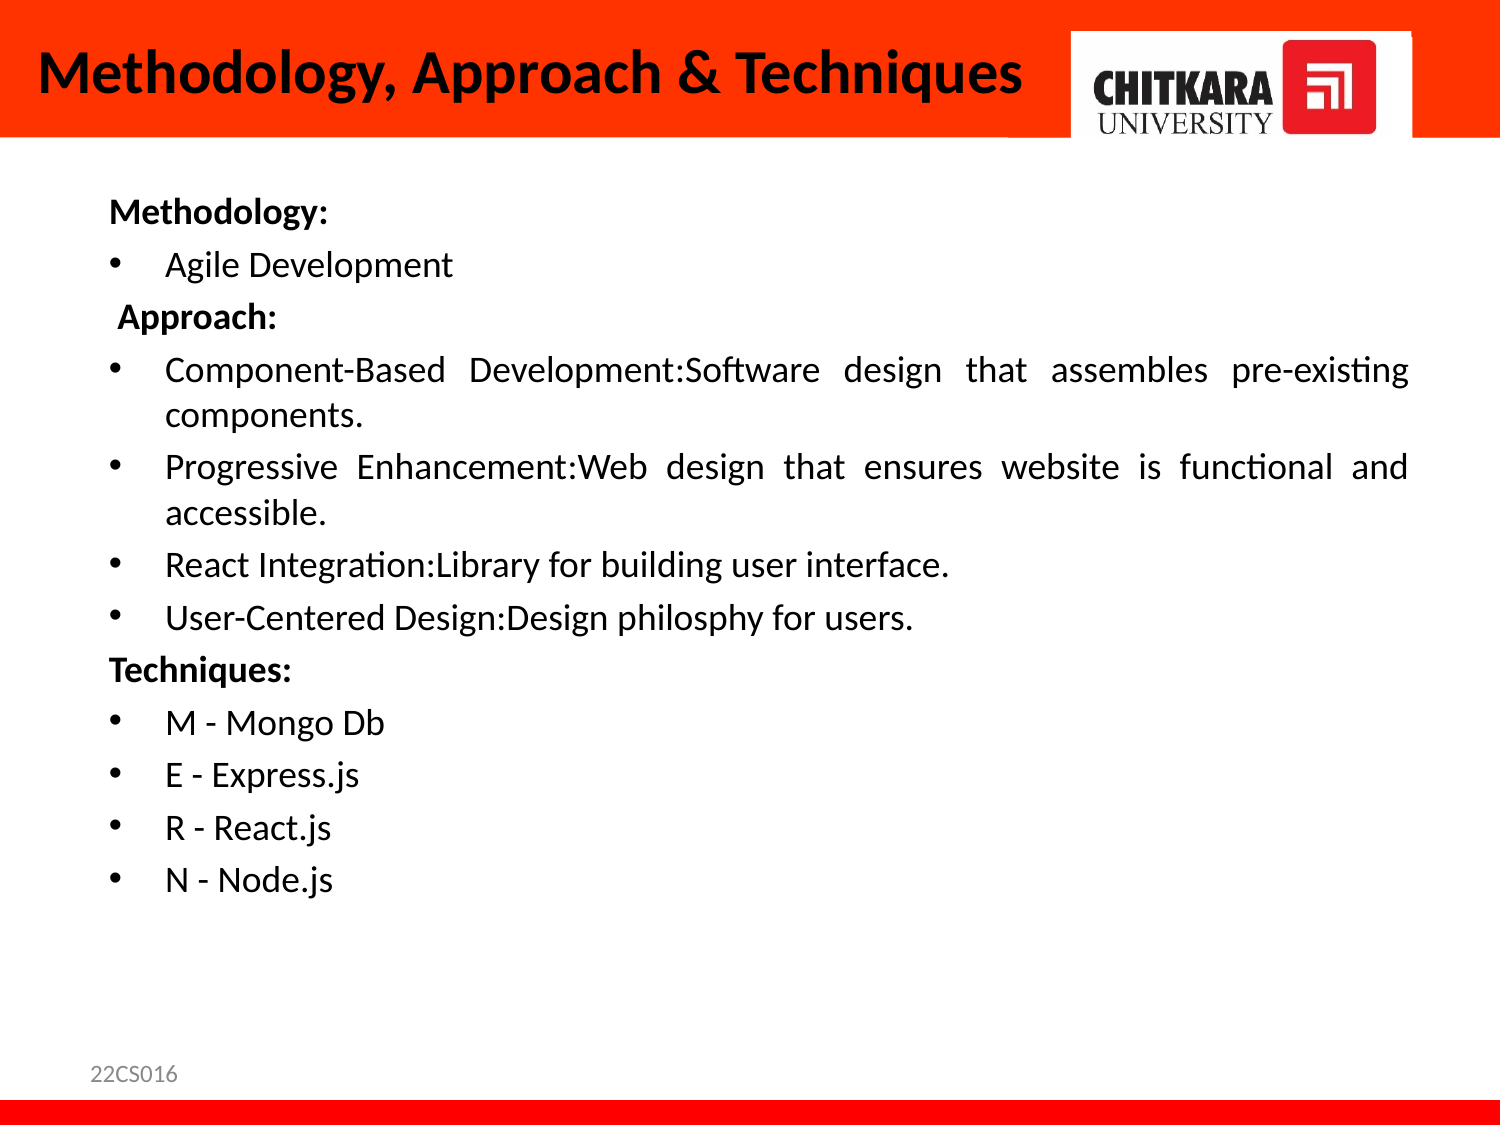

# Methodology, Approach & Techniques
Methodology:
Agile Development
 Approach:
Component-Based Development:Software design that assembles pre-existing components.
Progressive Enhancement:Web design that ensures website is functional and accessible.
React Integration:Library for building user interface.
User-Centered Design:Design philosphy for users.
Techniques:
M - Mongo Db
E - Express.js
R - React.js
N - Node.js
22CS016
5